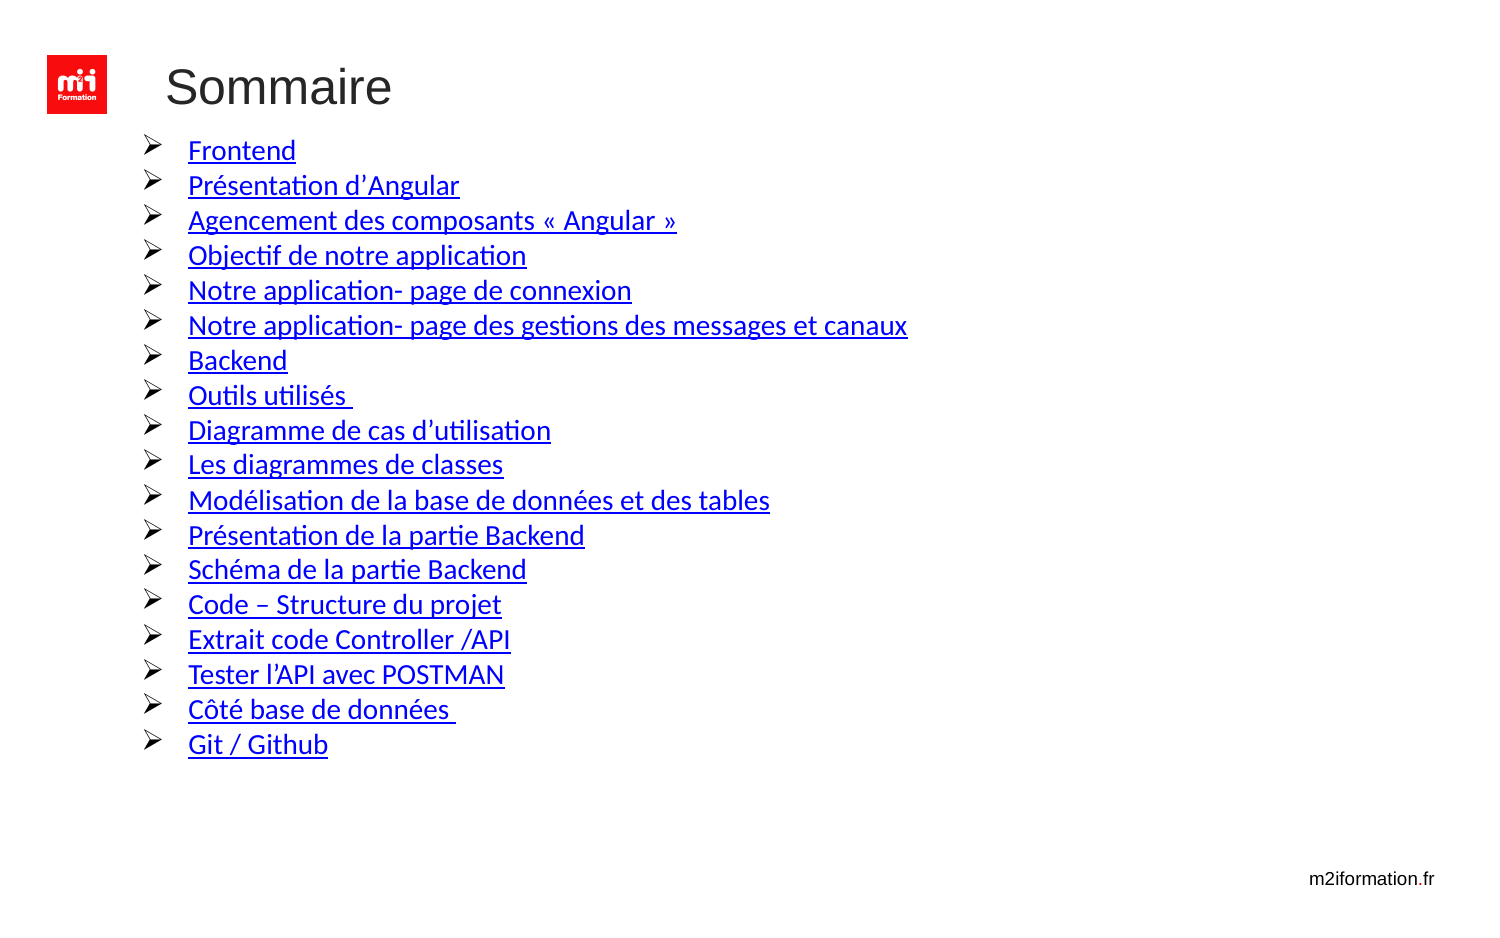

# Sommaire
Frontend
Présentation d’Angular
Agencement des composants « Angular »
Objectif de notre application
Notre application- page de connexion
Notre application- page des gestions des messages et canaux
Backend
Outils utilisés
Diagramme de cas d’utilisation
Les diagrammes de classes
Modélisation de la base de données et des tables
Présentation de la partie Backend
Schéma de la partie Backend
Code – Structure du projet
Extrait code Controller /API
Tester l’API avec POSTMAN
Côté base de données
Git / Github